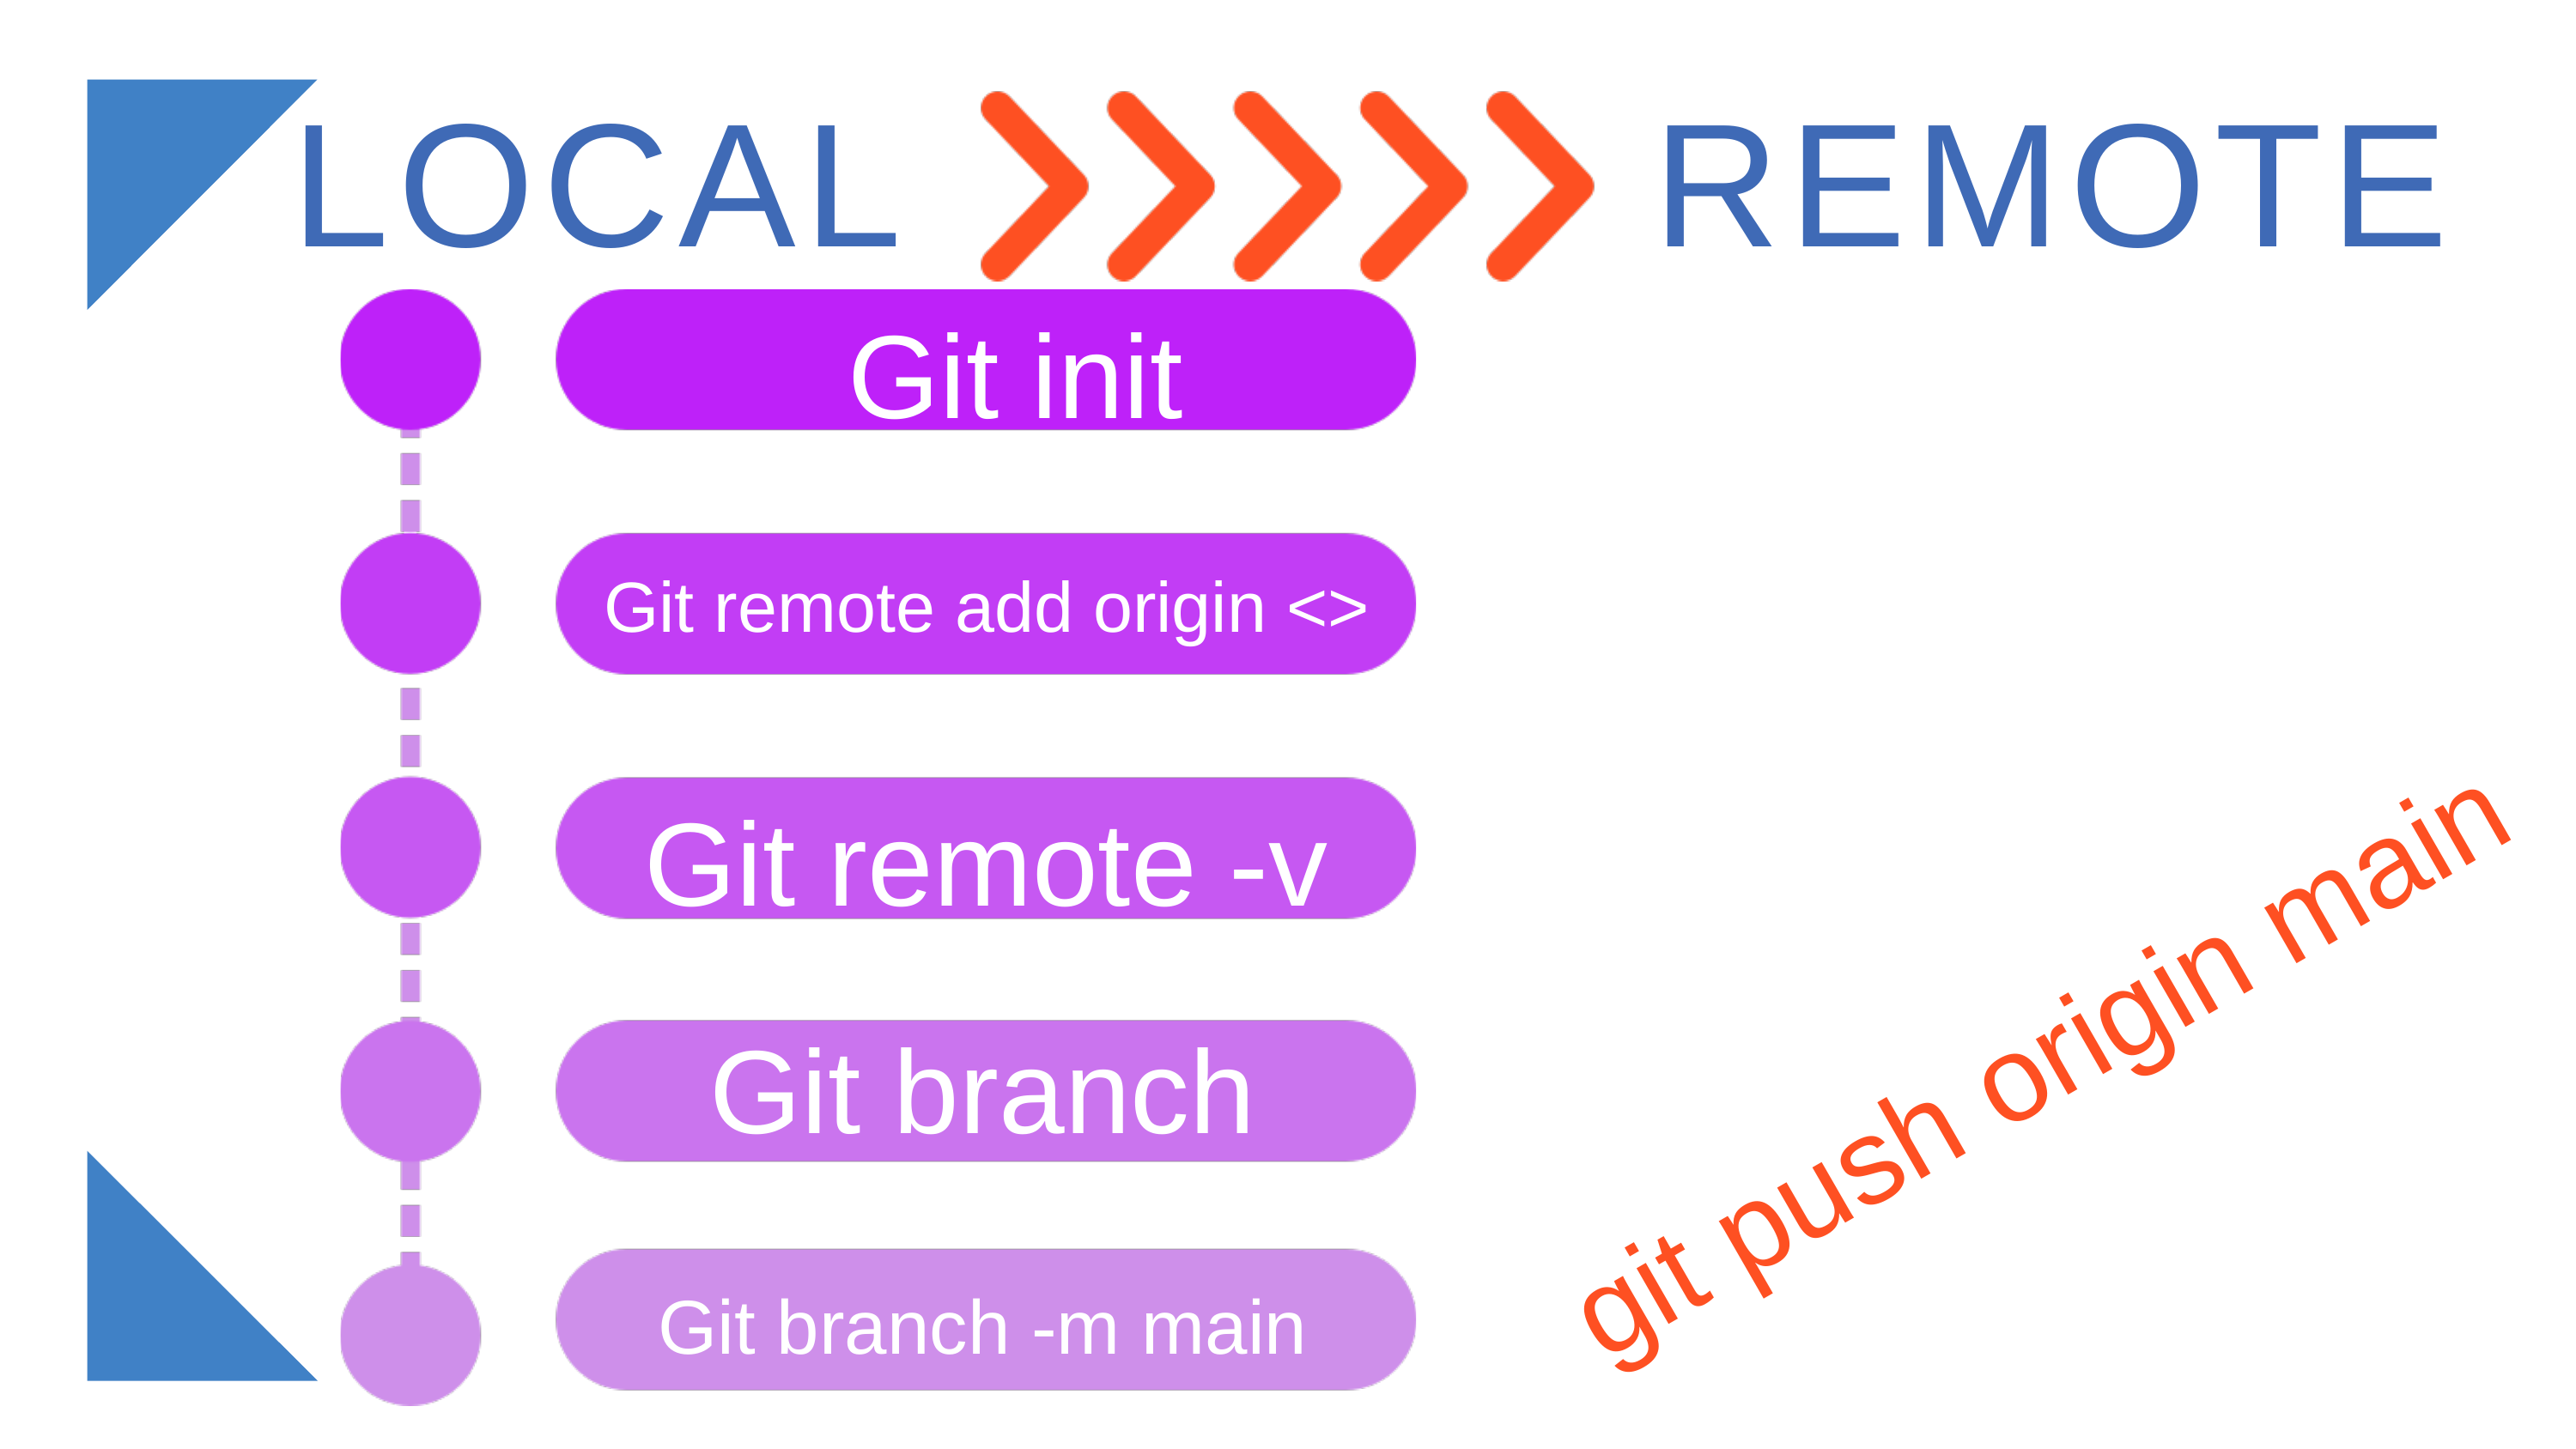

LOCAL             REMOTE

Git init
Git remote add origin <>
Git remote -v
Git branch
Git branch -m main
git push origin main